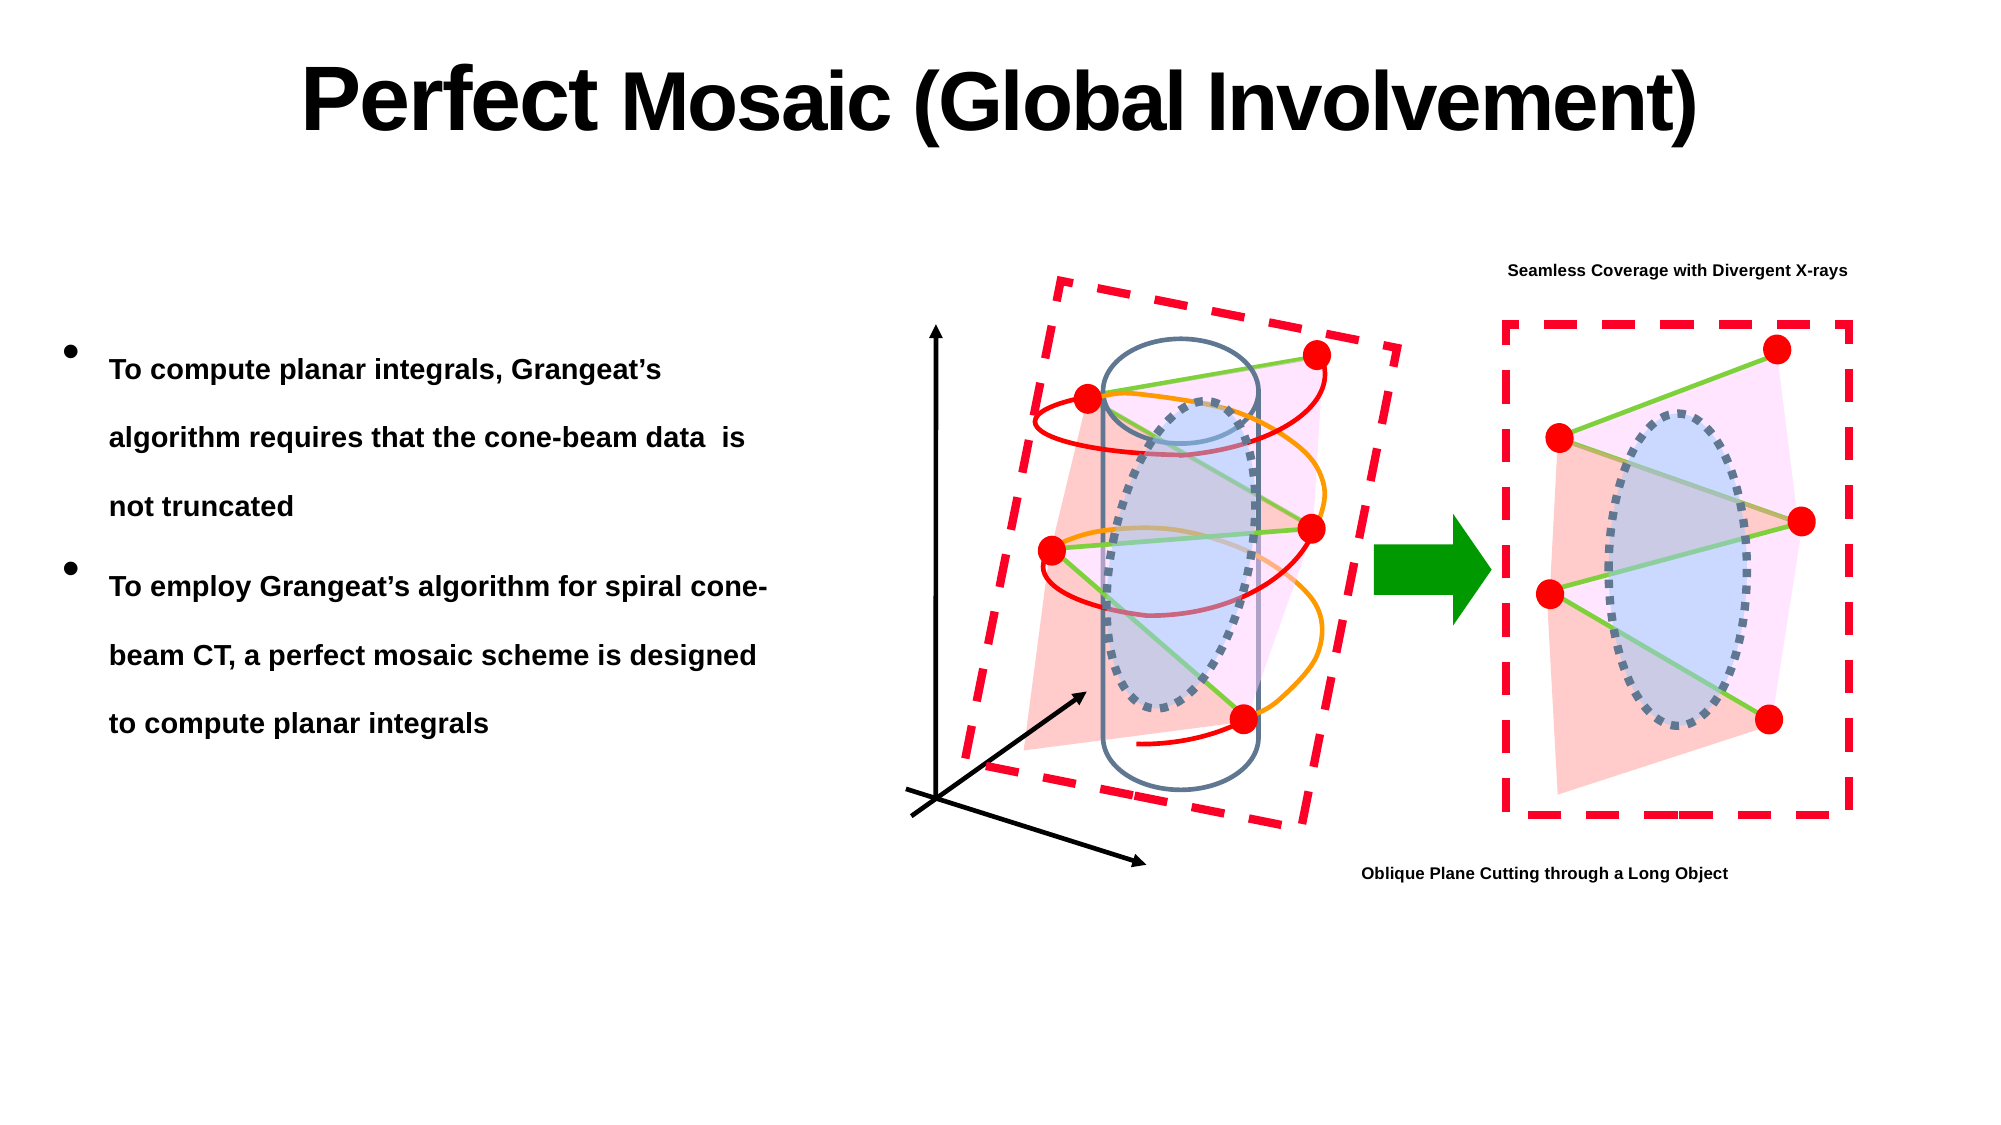

# Perfect Mosaic (Global Involvement)
Seamless Coverage with Divergent X-rays
To compute planar integrals, Grangeat’s algorithm requires that the cone-beam data  is not truncated
To employ Grangeat’s algorithm for spiral cone-beam CT, a perfect mosaic scheme is designed to compute planar integrals

Oblique Plane Cutting through a Long Object